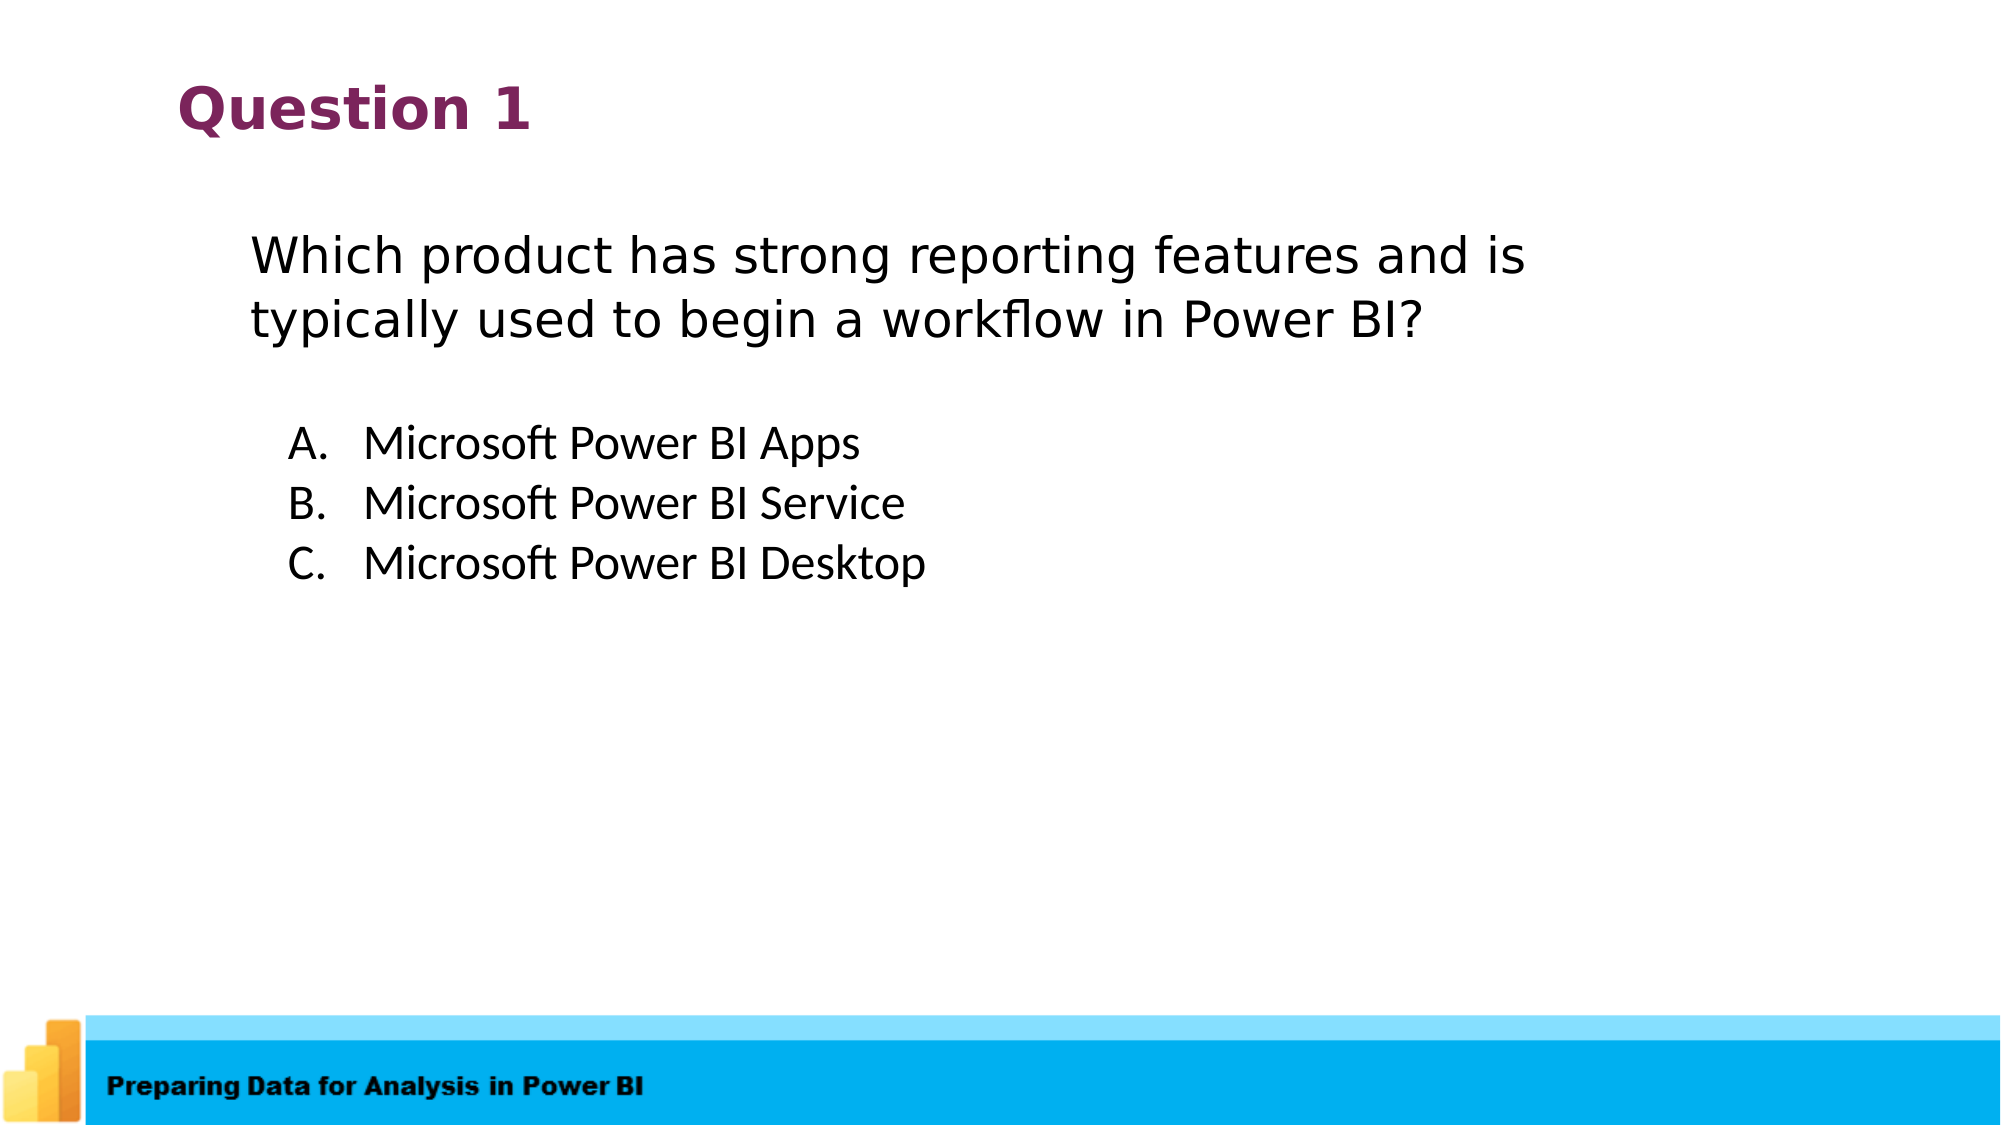

Question 1
Which product has strong reporting features and is typically used to begin a workflow in Power BI?

Microsoft Power BI Apps
Microsoft Power BI Service
Microsoft Power BI Desktop